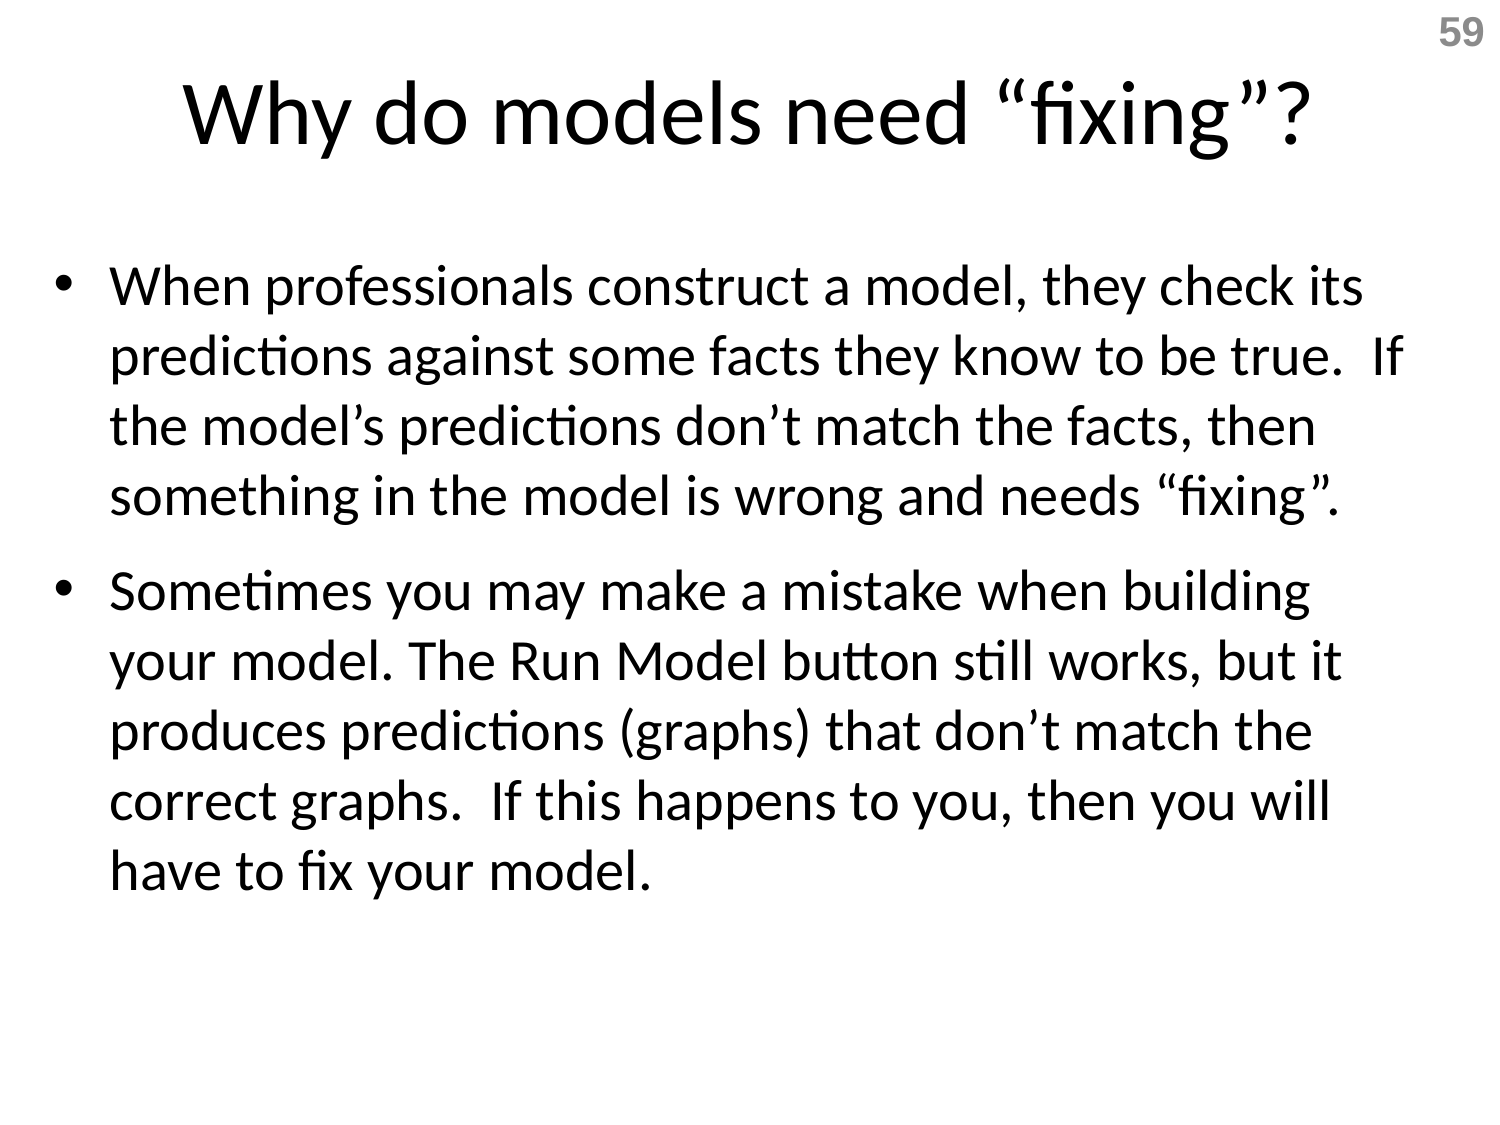

59
# Why do models need “fixing”?
When professionals construct a model, they check its predictions against some facts they know to be true.  If the model’s predictions don’t match the facts, then something in the model is wrong and needs “fixing”.
Sometimes you may make a mistake when building your model. The Run Model button still works, but it produces predictions (graphs) that don’t match the correct graphs.  If this happens to you, then you will have to fix your model.